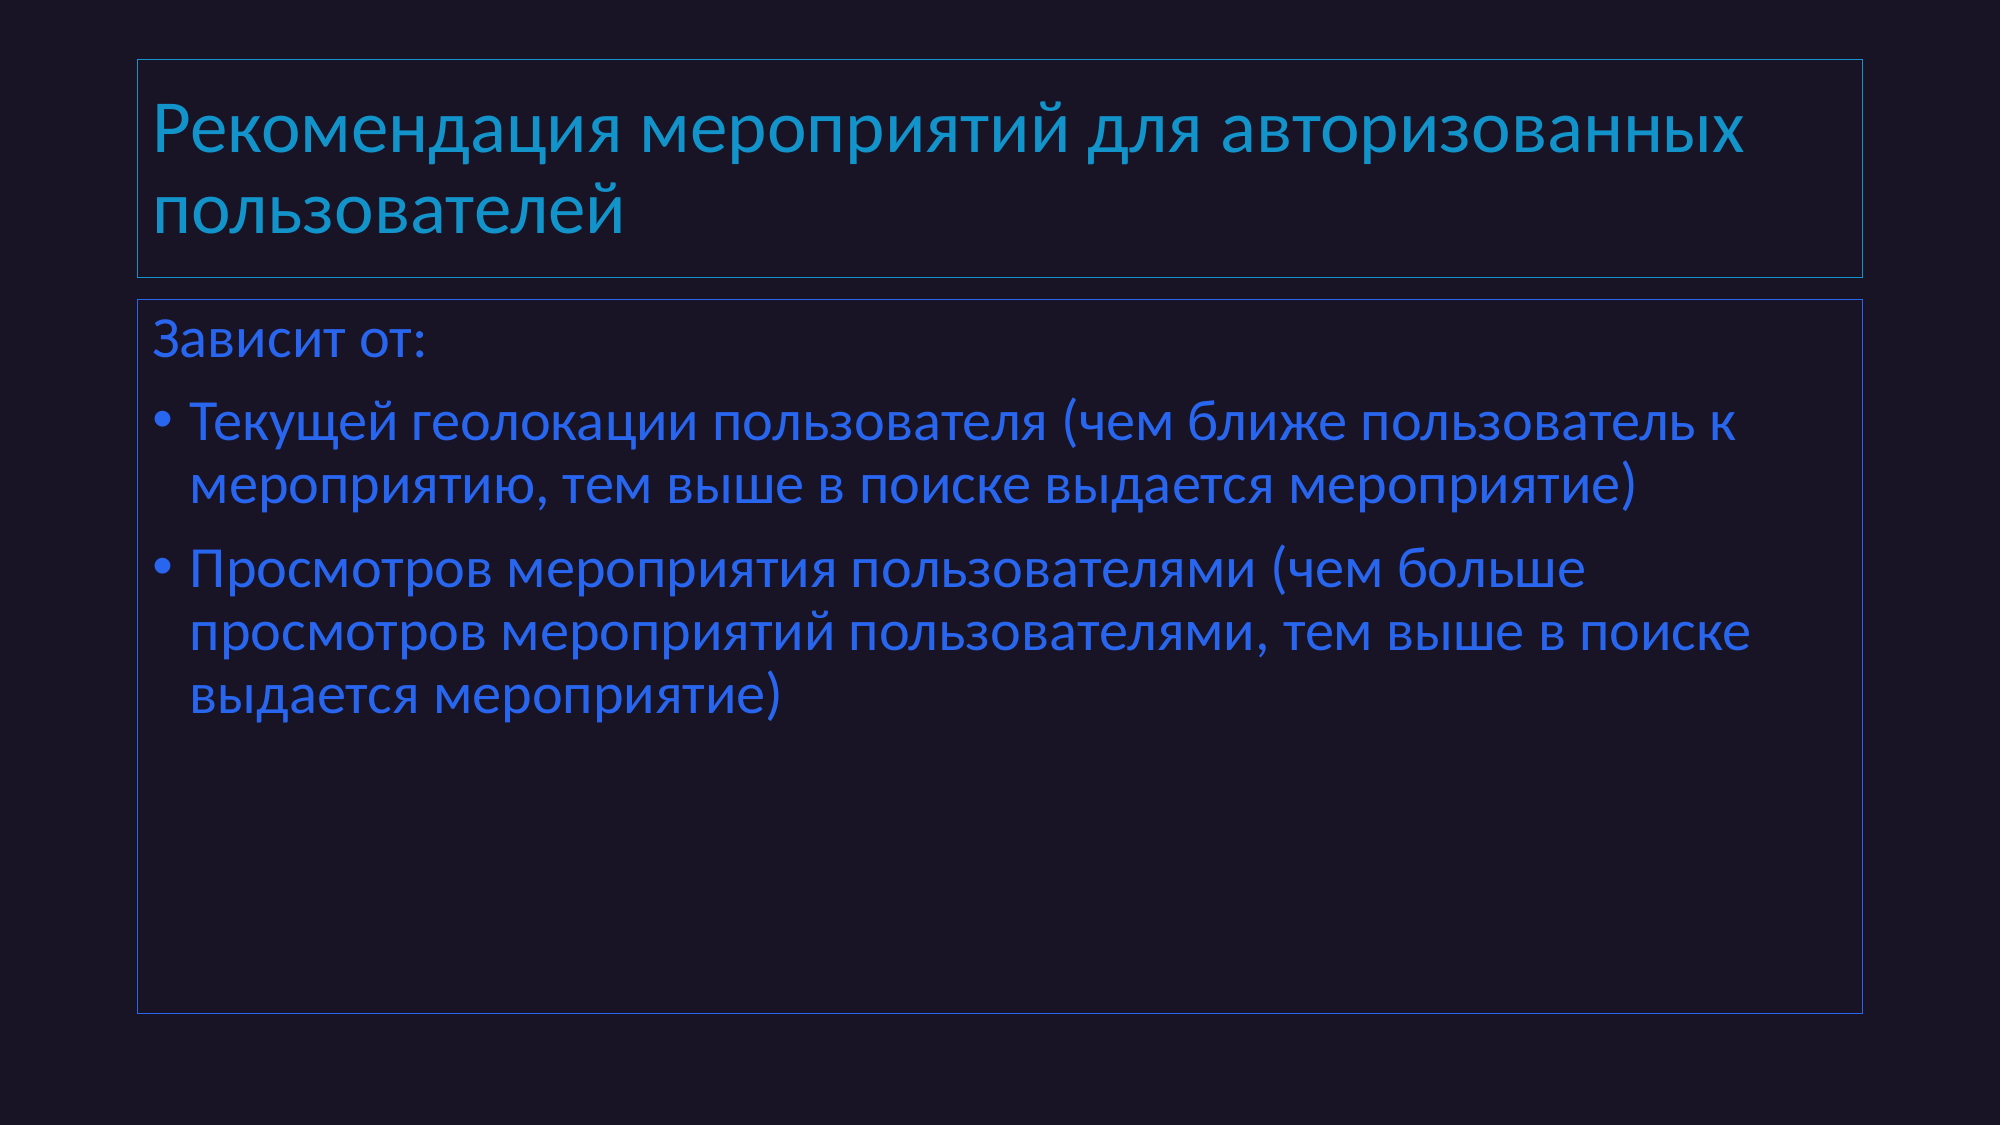

# Рекомендация мероприятий для авторизованных пользователей
Зависит от:
Текущей геолокации пользователя (чем ближе пользователь к мероприятию, тем выше в поиске выдается мероприятие)
Просмотров мероприятия пользователями (чем больше просмотров мероприятий пользователями, тем выше в поиске выдается мероприятие)